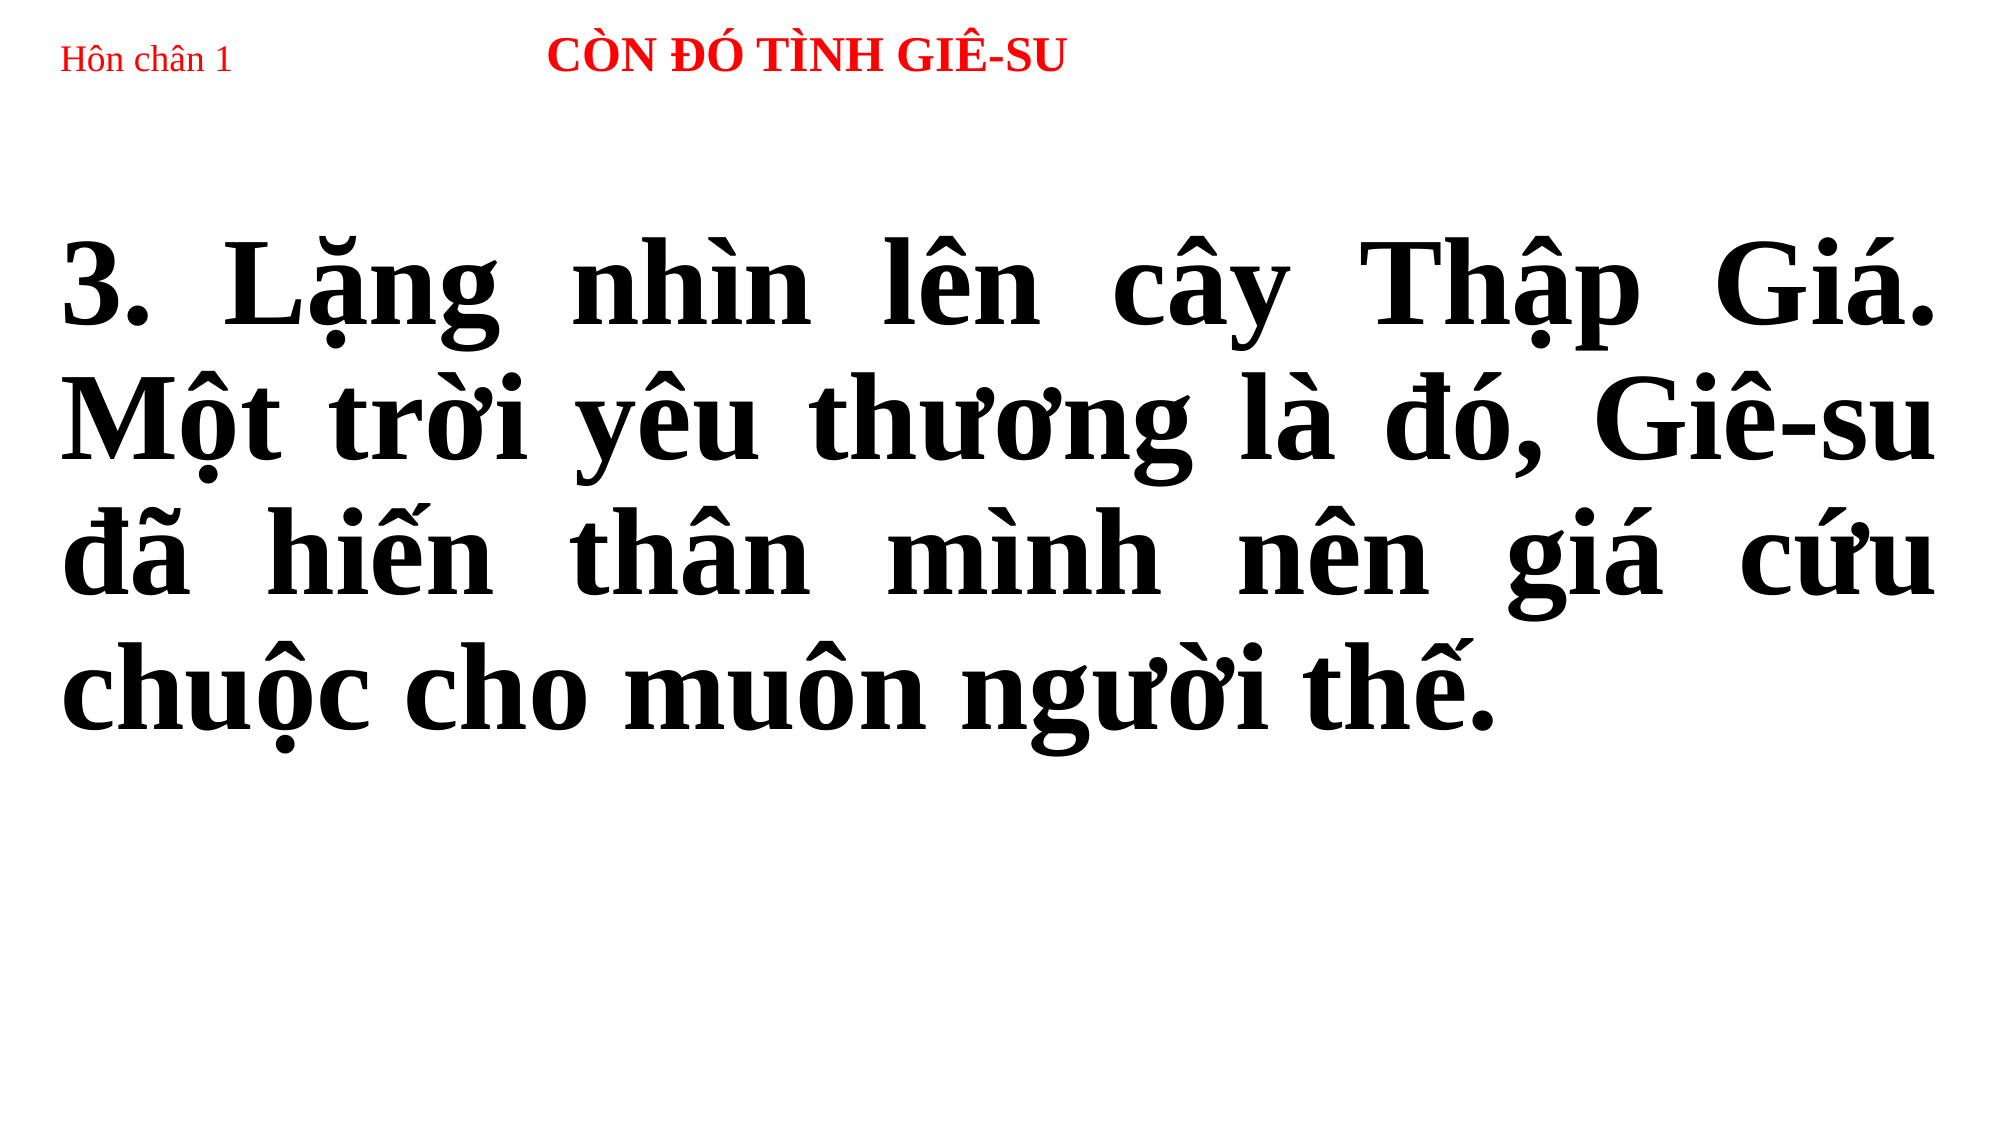

# Hôn chân 1                                 CÒN ĐÓ TÌNH GIÊ-SU
3. Lặng nhìn lên cây Thập Giá. Một trời yêu thương là đó, Giê-su đã hiến thân mình nên giá cứu chuộc cho muôn người thế.